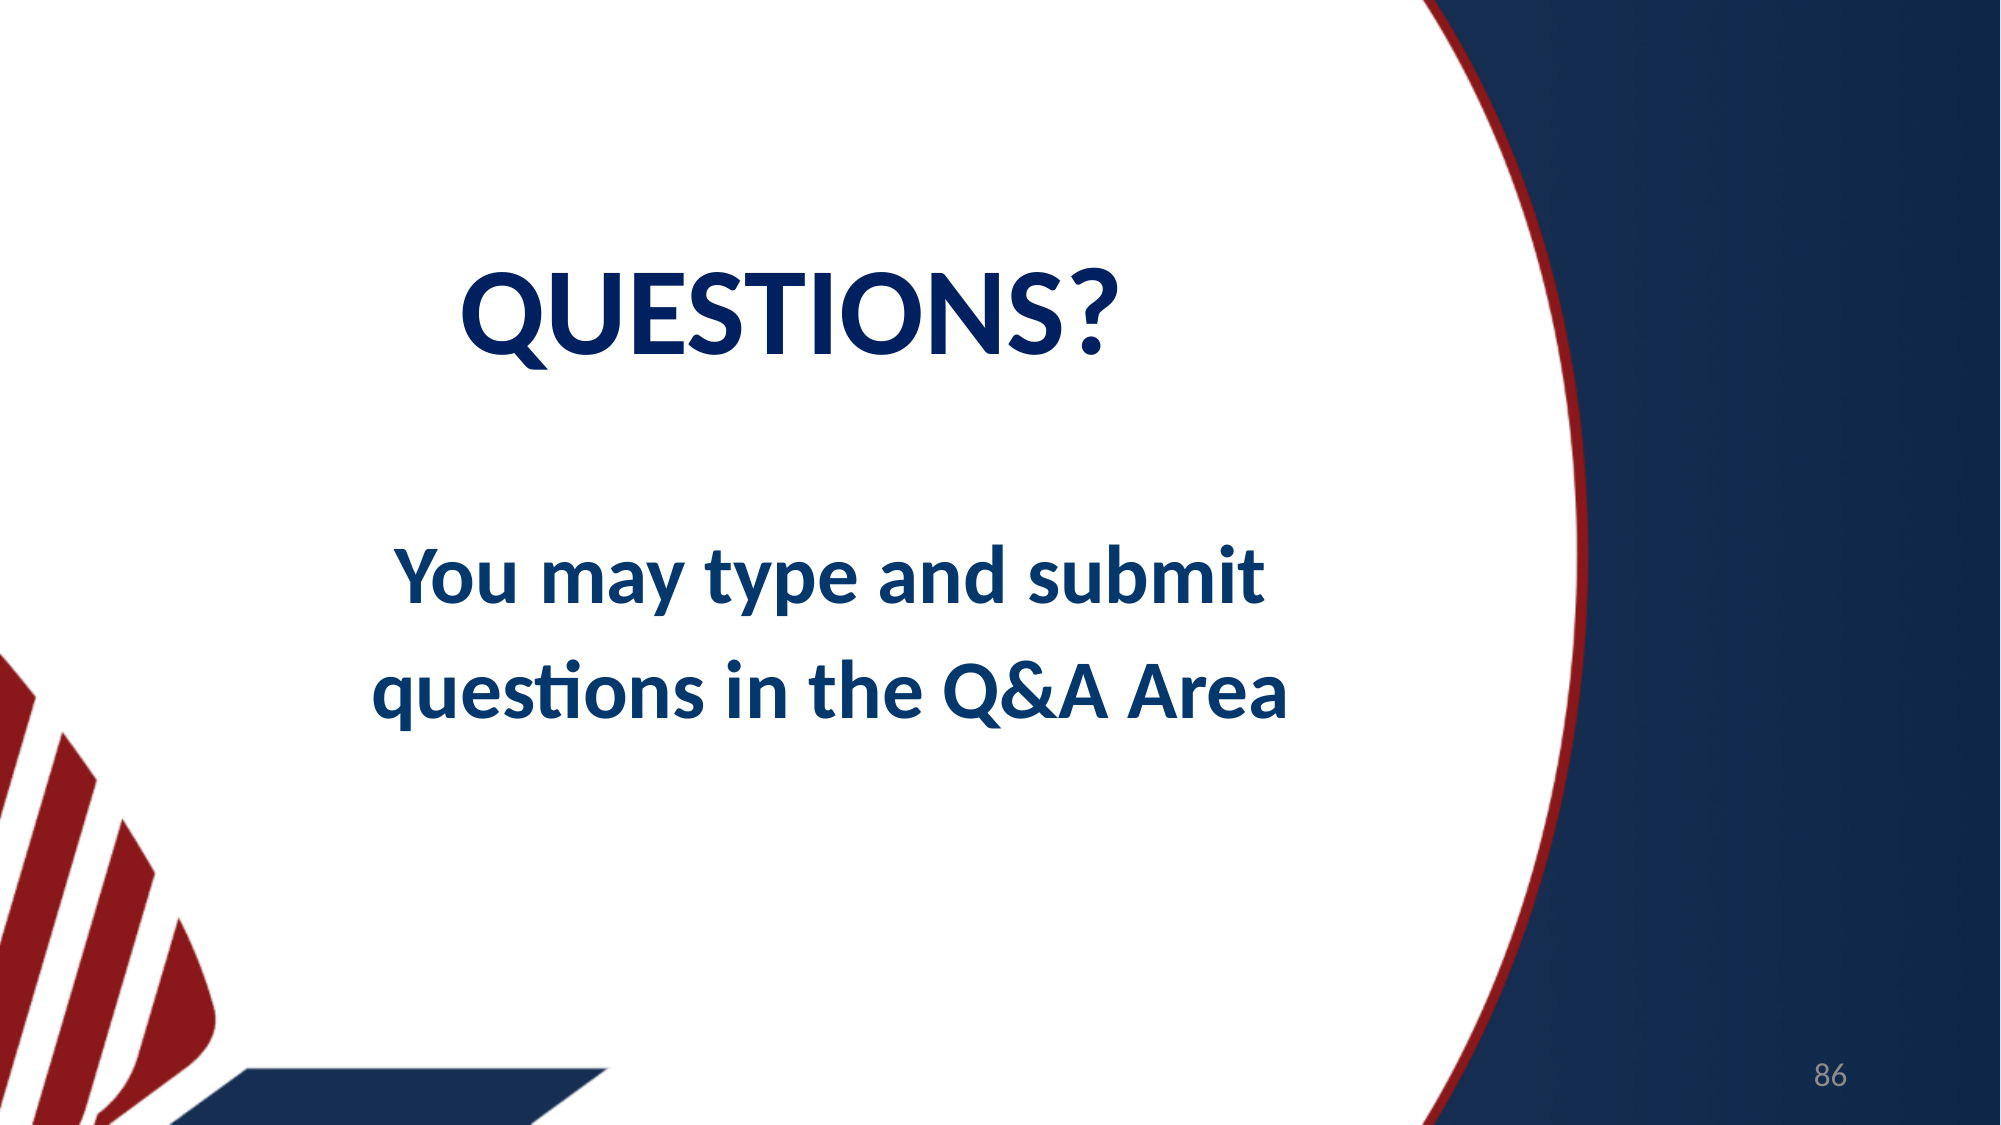

# QUESTIONS?
You may type and submit questions in the Q&A Area
86